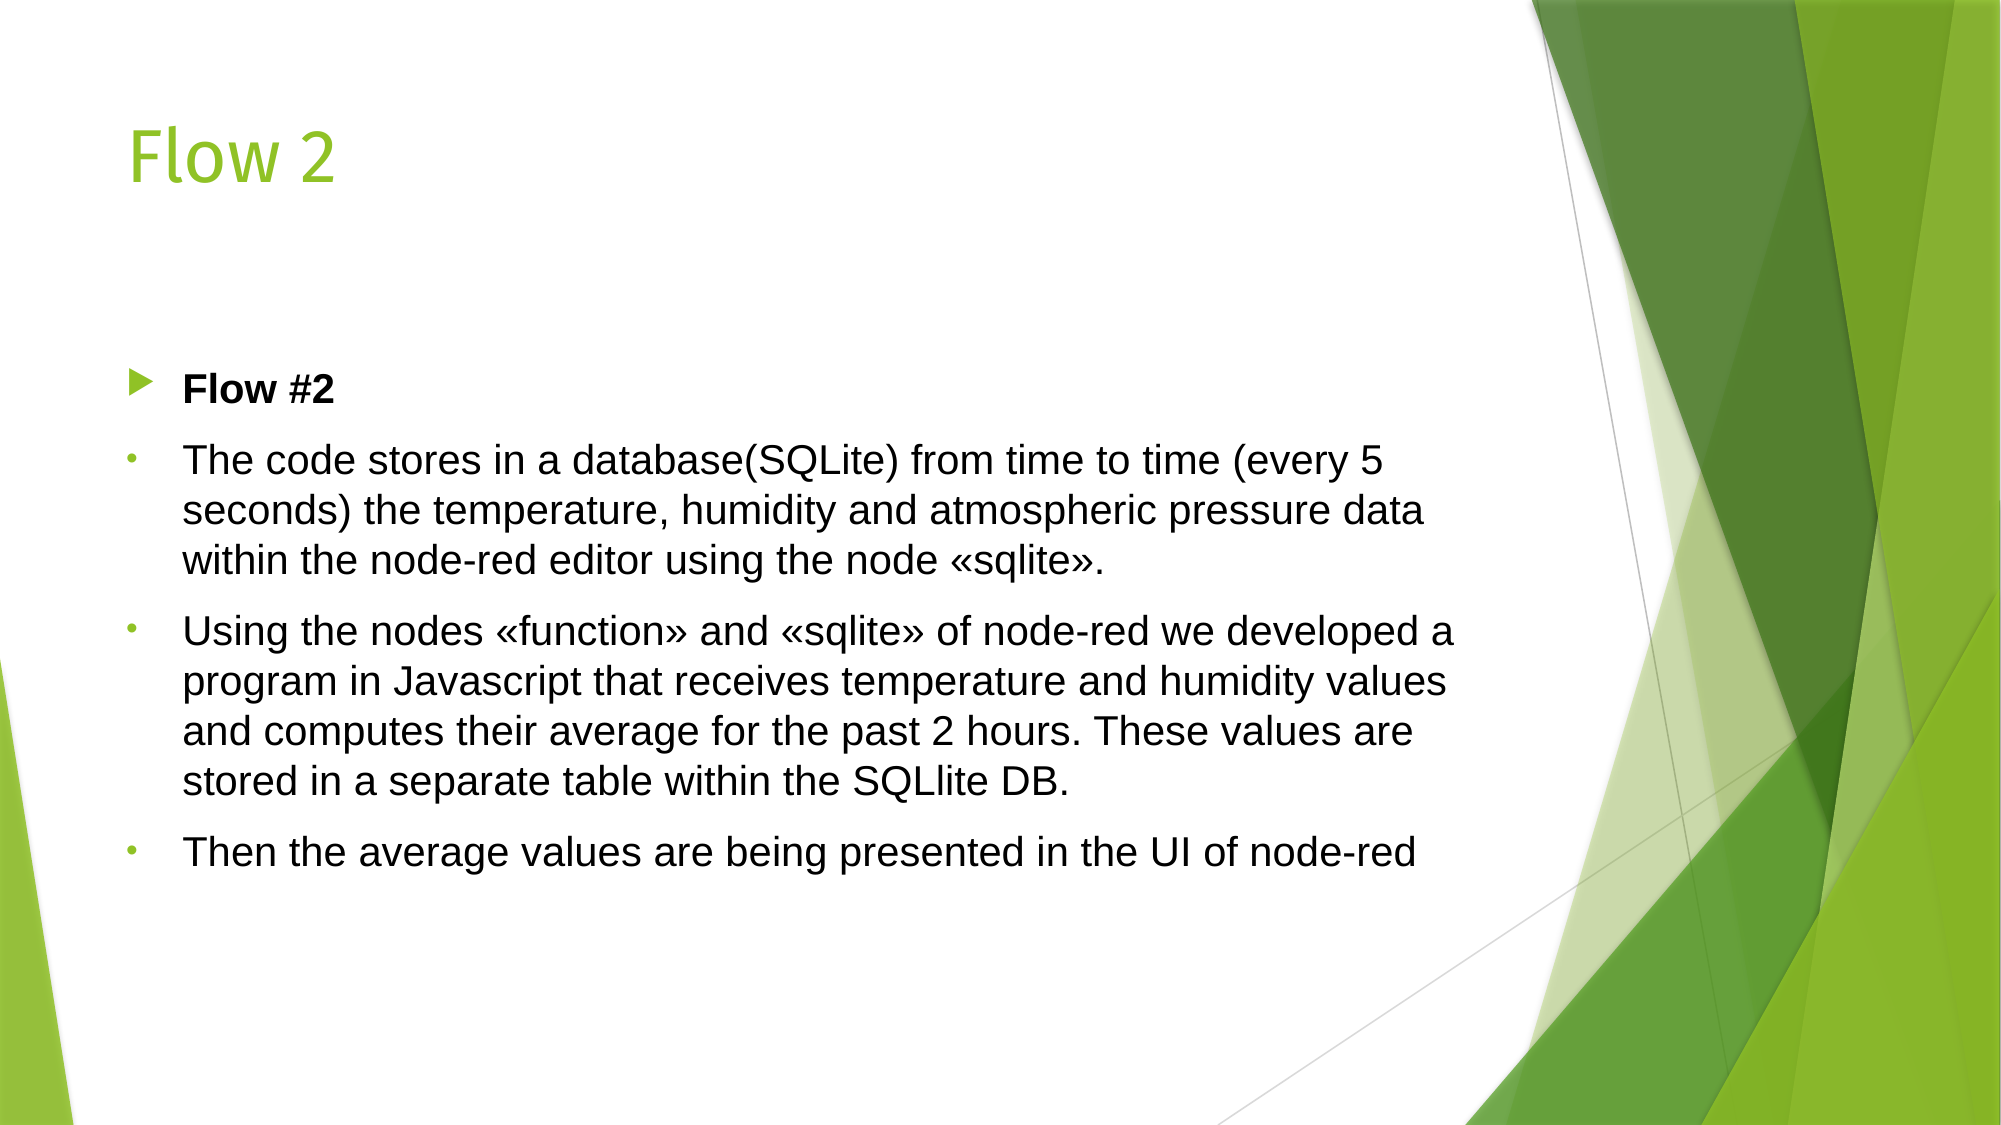

# Flow 2
Flow #2
The code stores in a database(SQLite) from time to time (every 5 seconds) the temperature, humidity and atmospheric pressure data within the node-red editor using the node «sqlite».
Using the nodes «function» and «sqlite» of node-red we developed a program in Javascript that receives temperature and humidity values and computes their average for the past 2 hours. These values are stored in a separate table within the SQLlite DB.
Then the average values are being presented in the UI of node-red